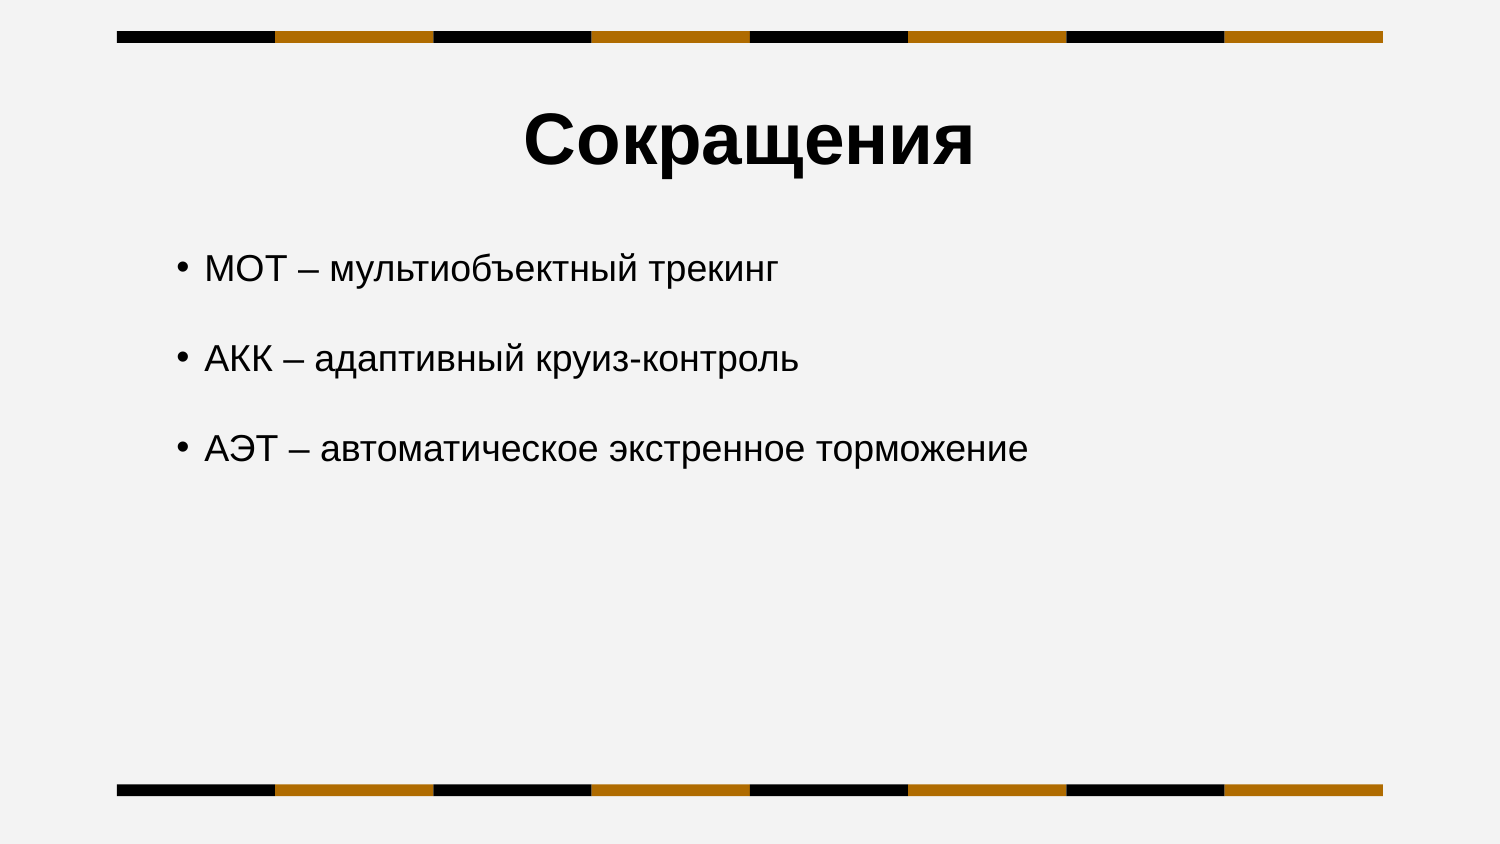

# Сокращения
МОТ – мультиобъектный трекинг

АКК – адаптивный круиз-контроль

АЭТ – автоматическое экстренное торможение